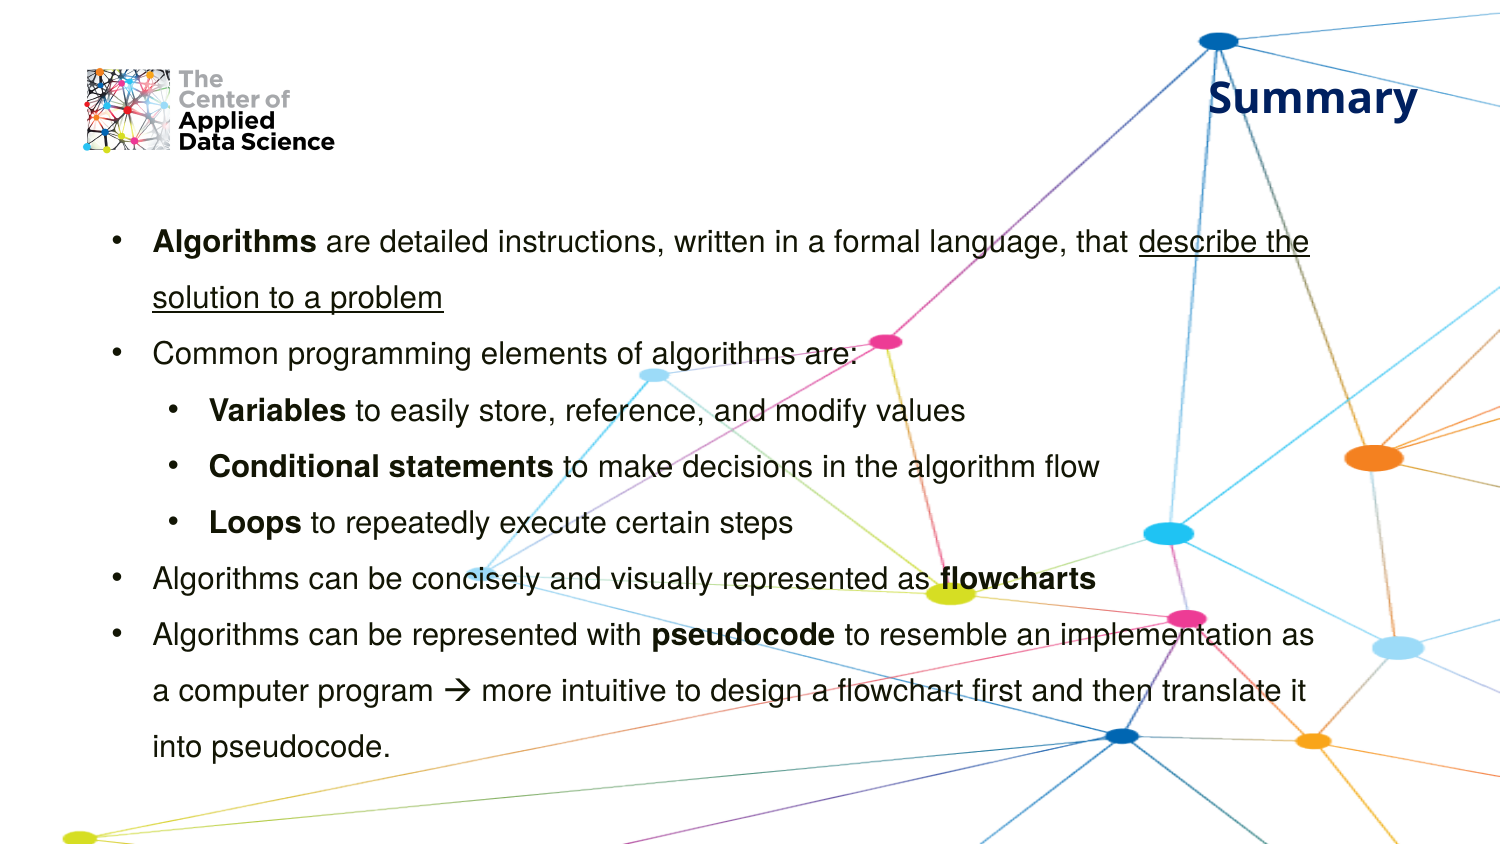

# Summary
Algorithms are detailed instructions, written in a formal language, that describe the solution to a problem
Common programming elements of algorithms are:
Variables to easily store, reference, and modify values
Conditional statements to make decisions in the algorithm flow
Loops to repeatedly execute certain steps
Algorithms can be concisely and visually represented as flowcharts
Algorithms can be represented with pseudocode to resemble an implementation as a computer program 🡪 more intuitive to design a flowchart first and then translate it into pseudocode.